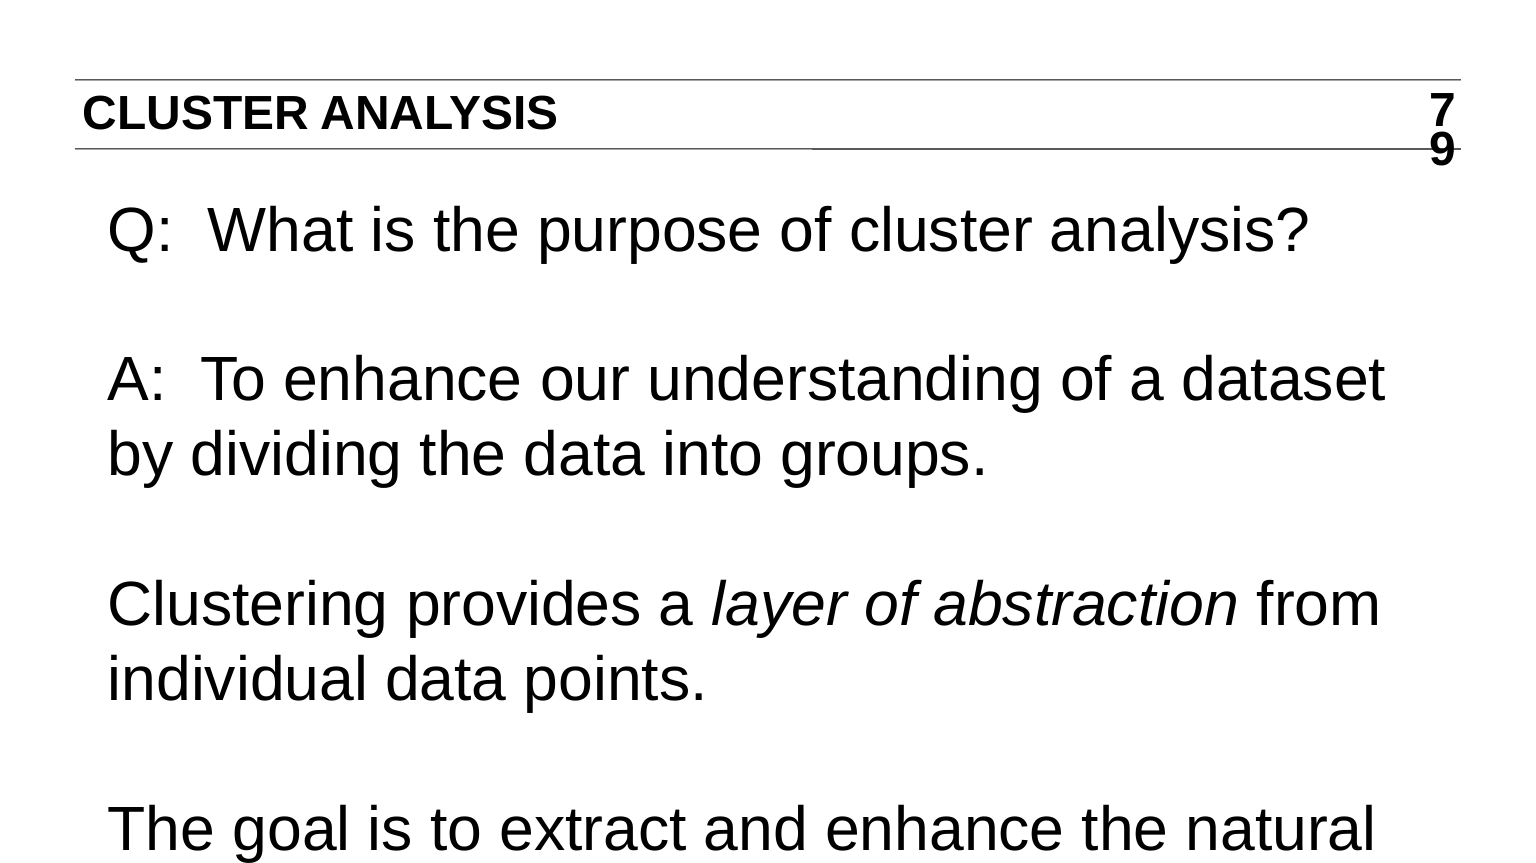

Cluster analysis
79
Q:  What is the purpose of cluster analysis?

A:  To enhance our understanding of a dataset by dividing the data into groups.

Clustering provides a layer of abstraction from individual data points.

The goal is to extract and enhance the natural structure of the data